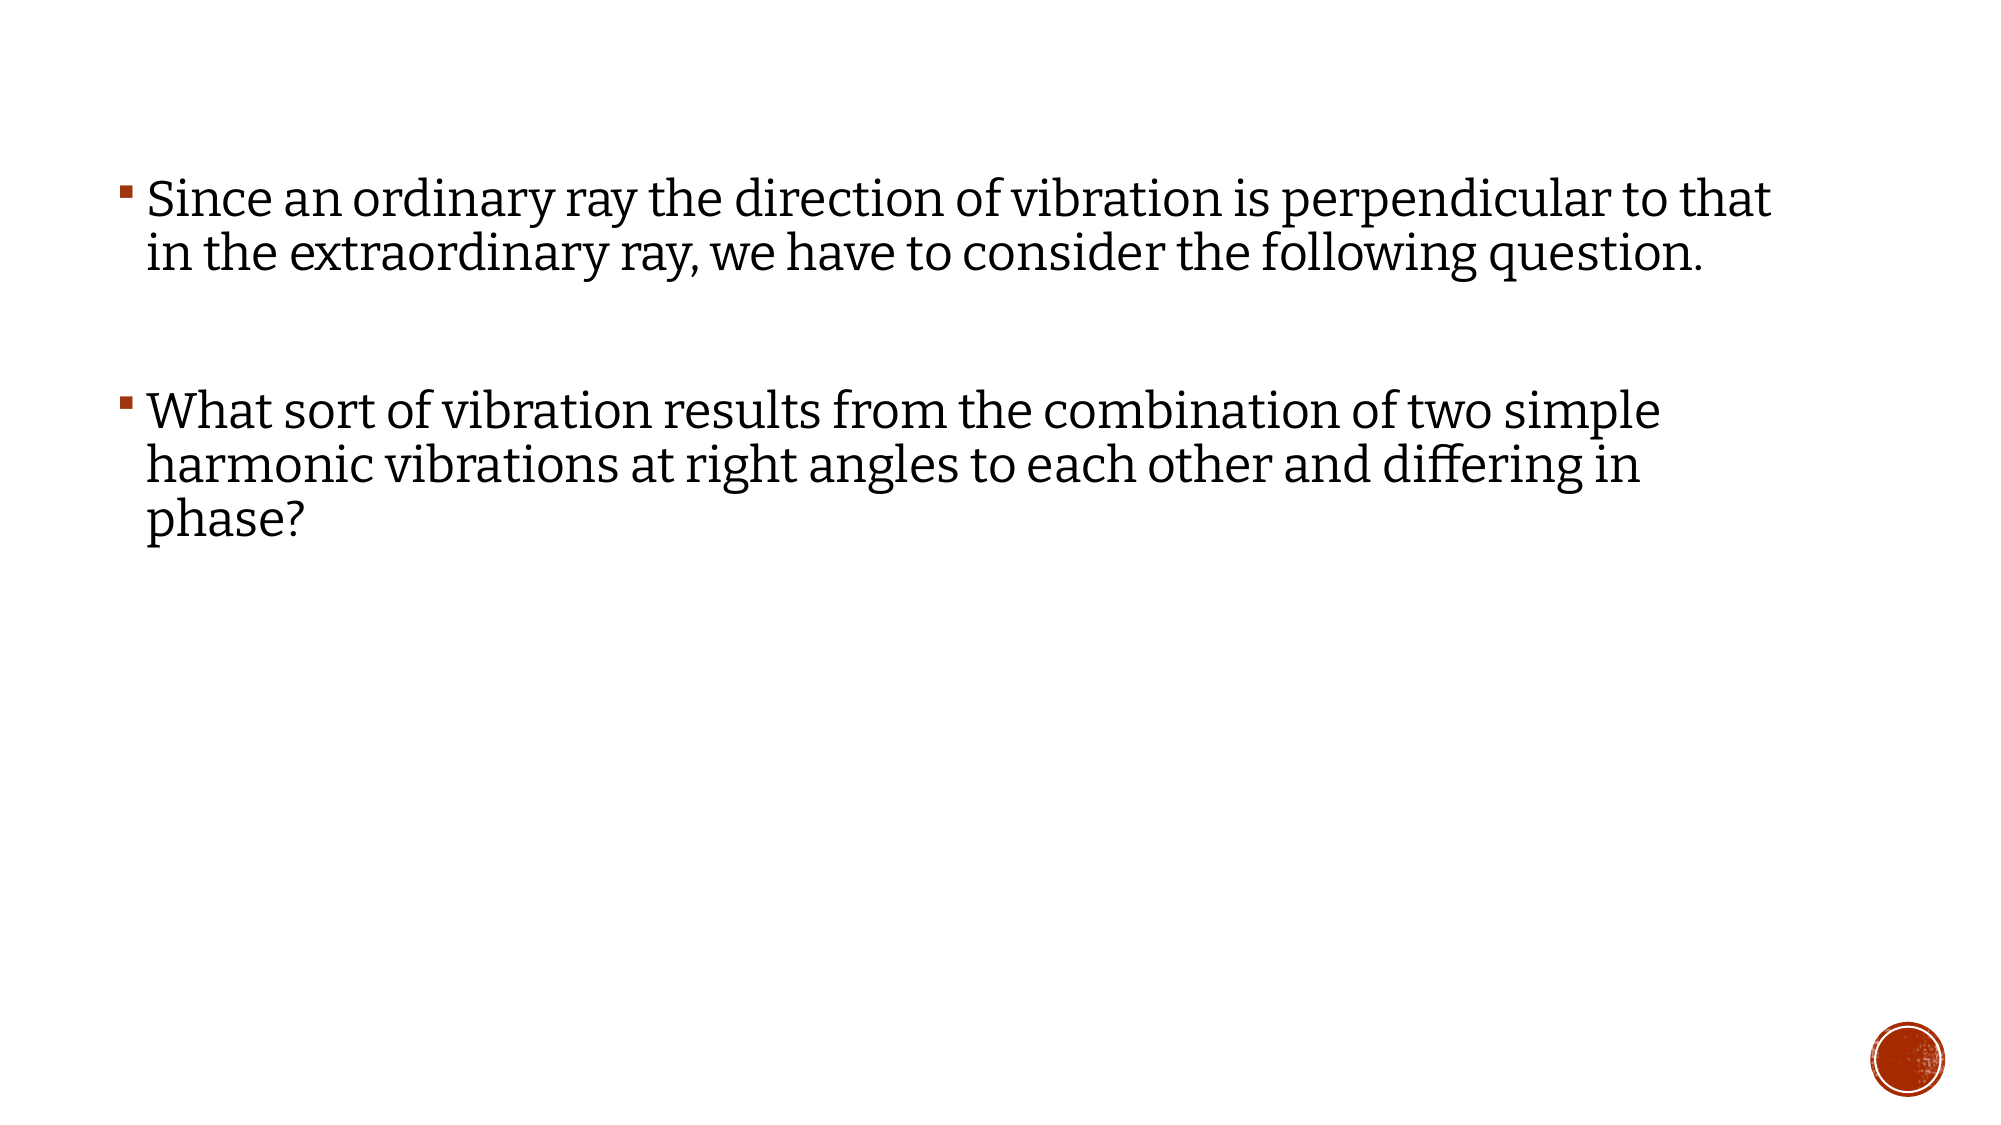

Since an ordinary ray the direction of vibration is perpendicular to that in the extraordinary ray, we have to consider the following question.

What sort of vibration results from the combination of two simple harmonic vibrations at right angles to each other and differing in phase?